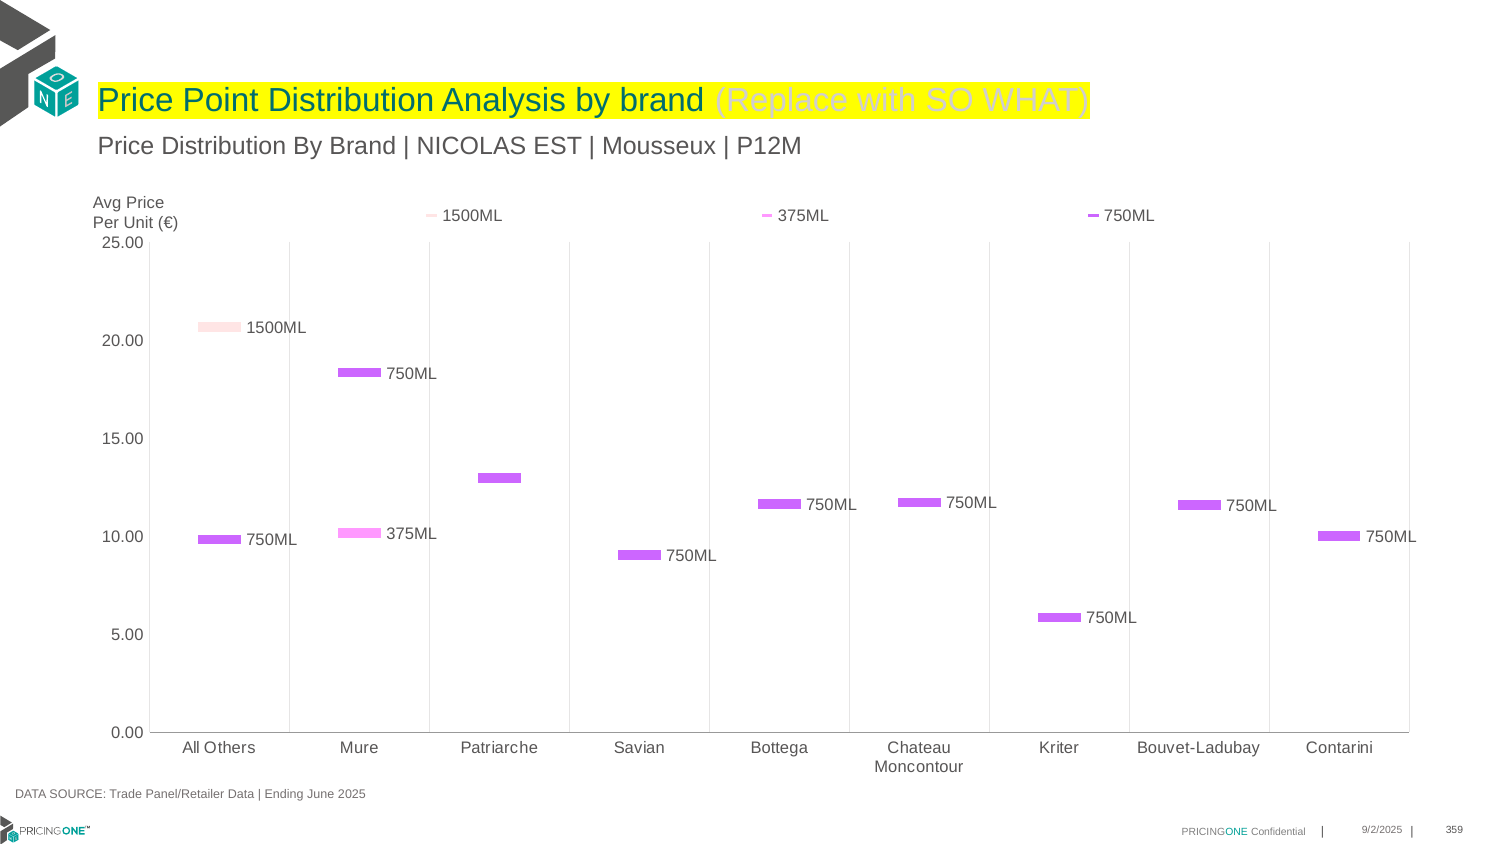

# Price Point Distribution Analysis by brand (Replace with SO WHAT)
Price Distribution By Brand | NICOLAS EST | Mousseux | P12M

### Chart

| Category | 1500ML | 375ML | 750ML |
|---|---|---|---|
| All Others | 20.6636 | None | 9.8419 |
| Mure | None | 10.1559 | 18.328 |
| Patriarche | None | None | 12.9738 |
| Savian | None | None | 9.0345 |
| Bottega | None | None | 11.6453 |
| Chateau Moncontour | None | None | 11.7005 |
| Kriter | None | None | 5.8428 |
| Bouvet-Ladubay | None | None | 11.5902 |
| Contarini | None | None | 10.0149 |
Avg Price
Per Unit (€)
DATA SOURCE: Trade Panel/Retailer Data | Ending June 2025
9/2/2025
359